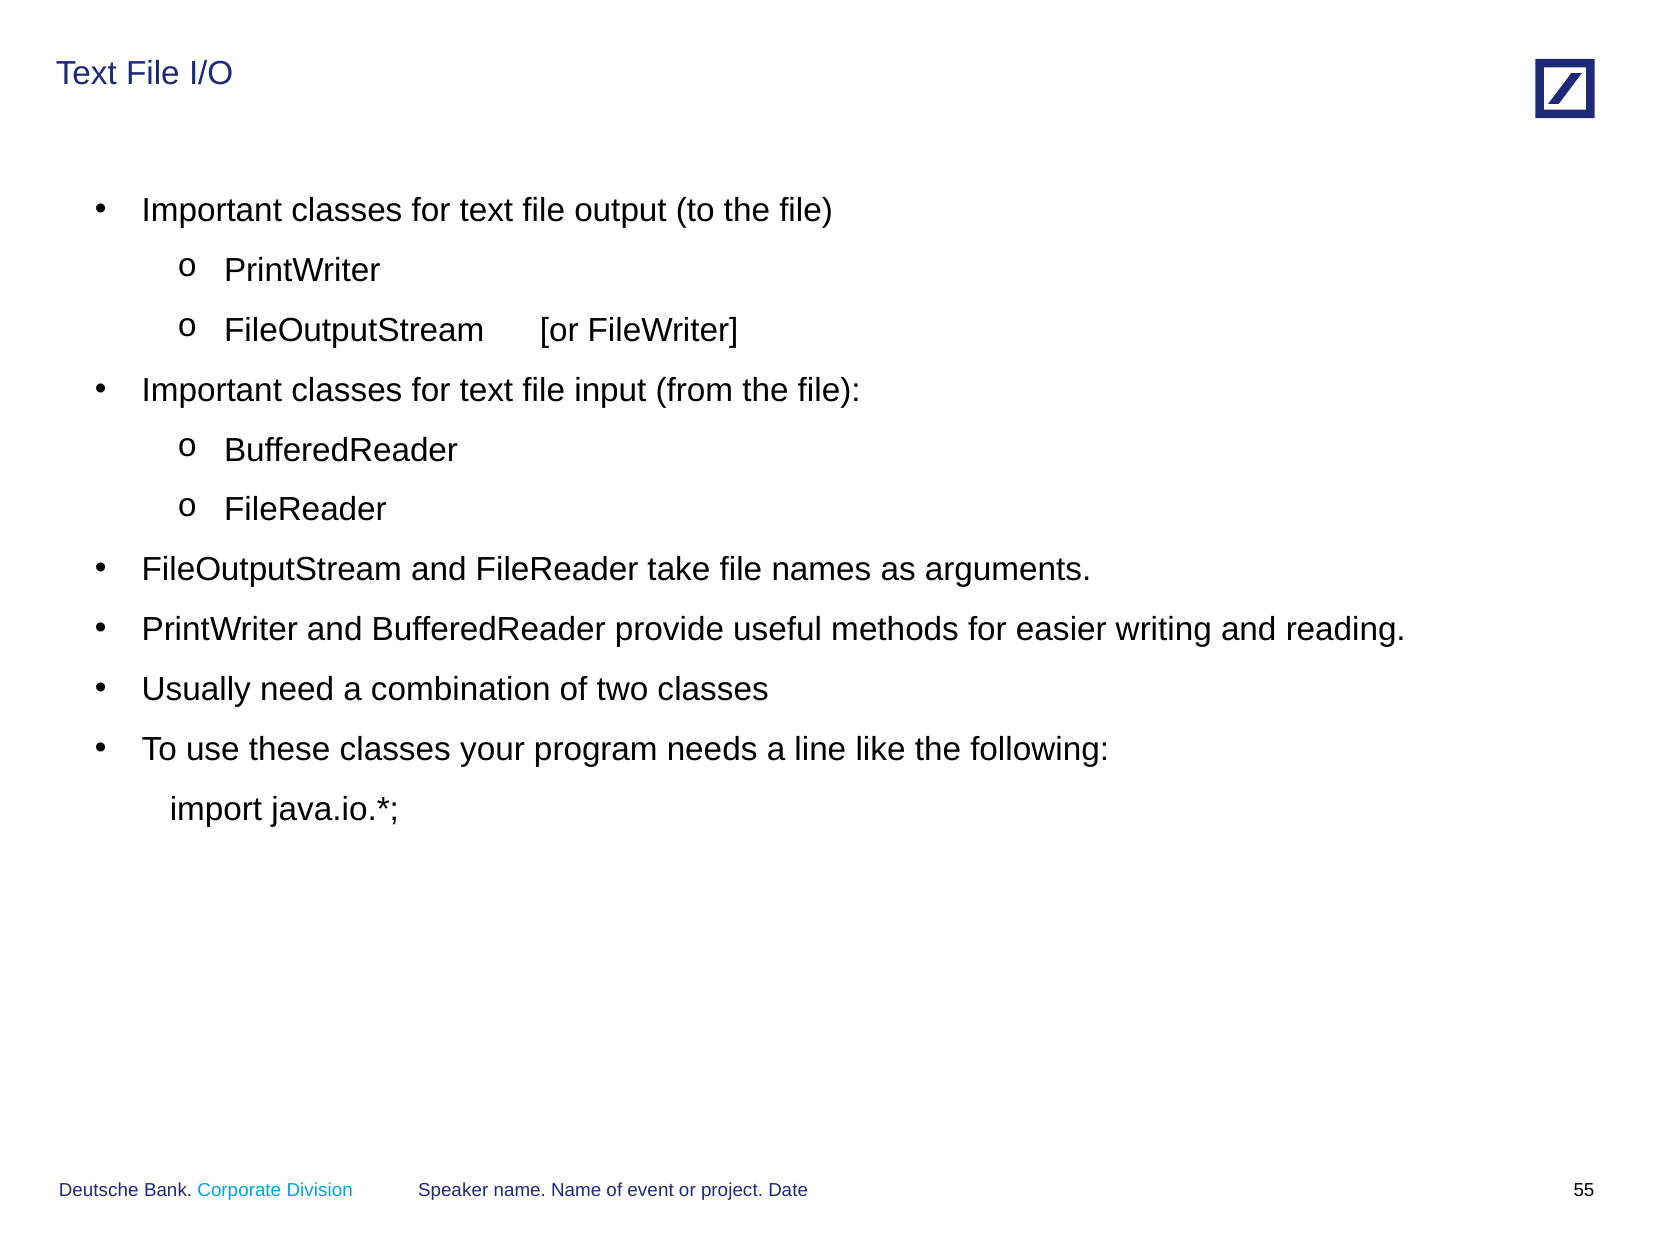

# Text File I/O
Important classes for text file output (to the file)
PrintWriter
FileOutputStream      [or FileWriter]
Important classes for text file input (from the file):
BufferedReader
FileReader
FileOutputStream and FileReader take file names as arguments.
PrintWriter and BufferedReader provide useful methods for easier writing and reading.
Usually need a combination of two classes
To use these classes your program needs a line like the following:
import java.io.*;
Speaker name. Name of event or project. Date
55